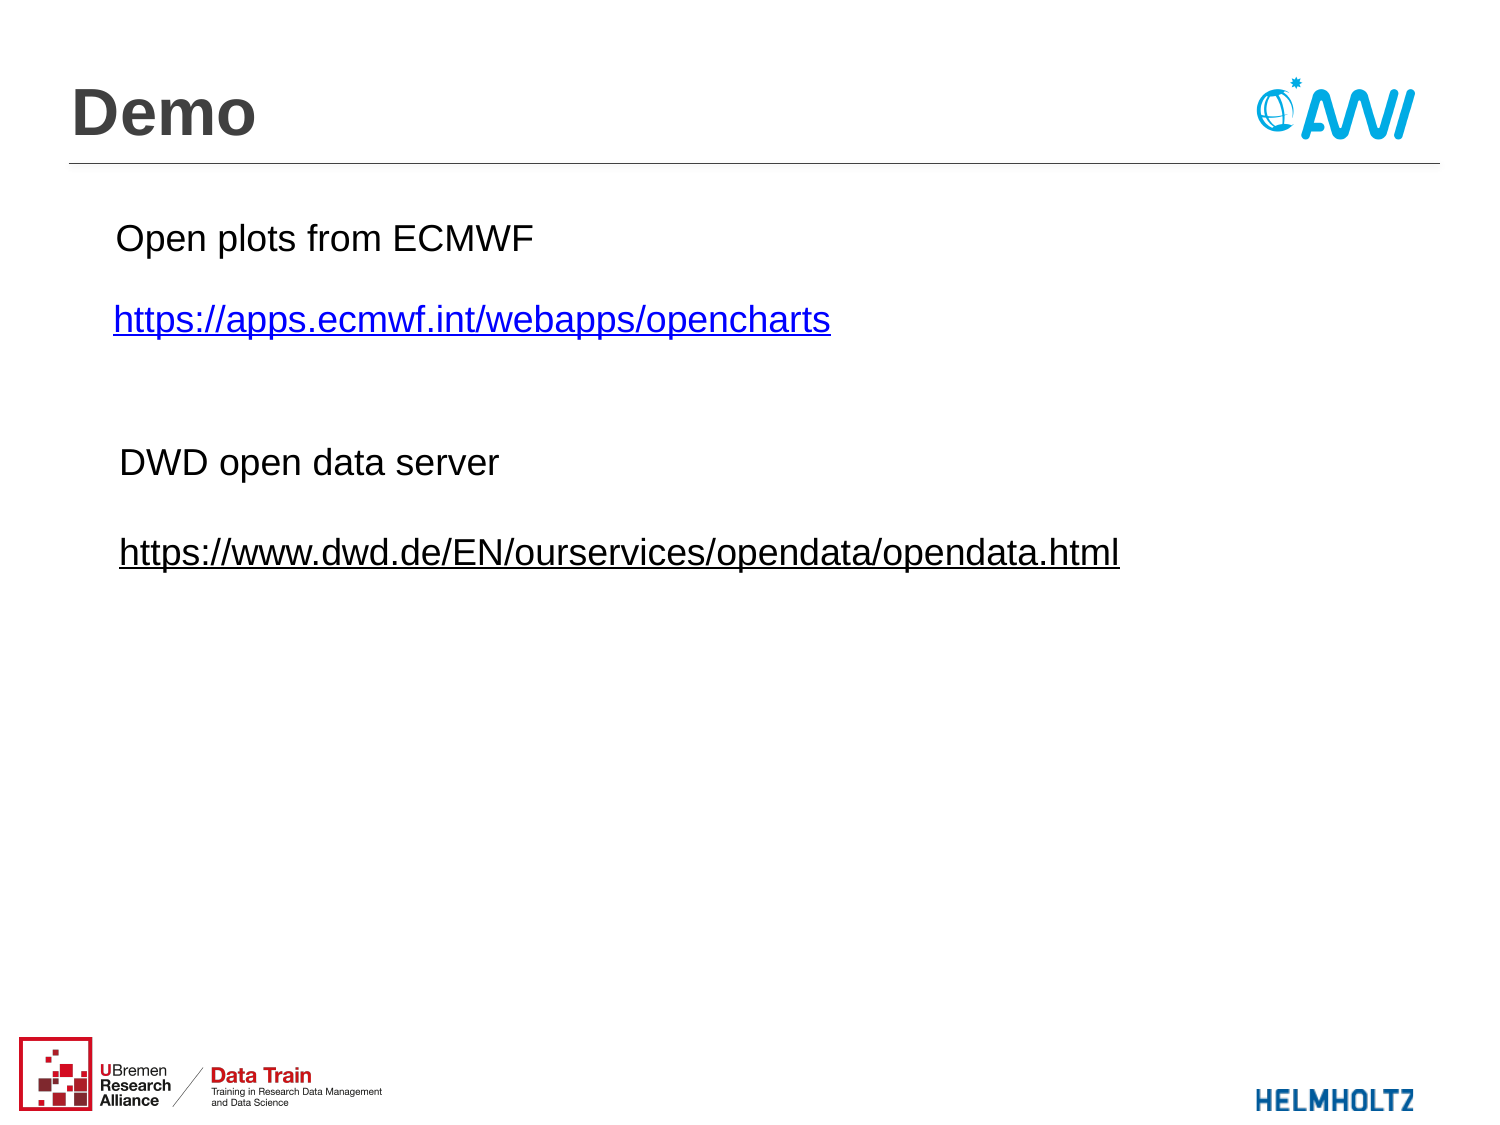

# Demo
Open plots from ECMWF
https://apps.ecmwf.int/webapps/opencharts
DWD open data server

https://www.dwd.de/EN/ourservices/opendata/opendata.html